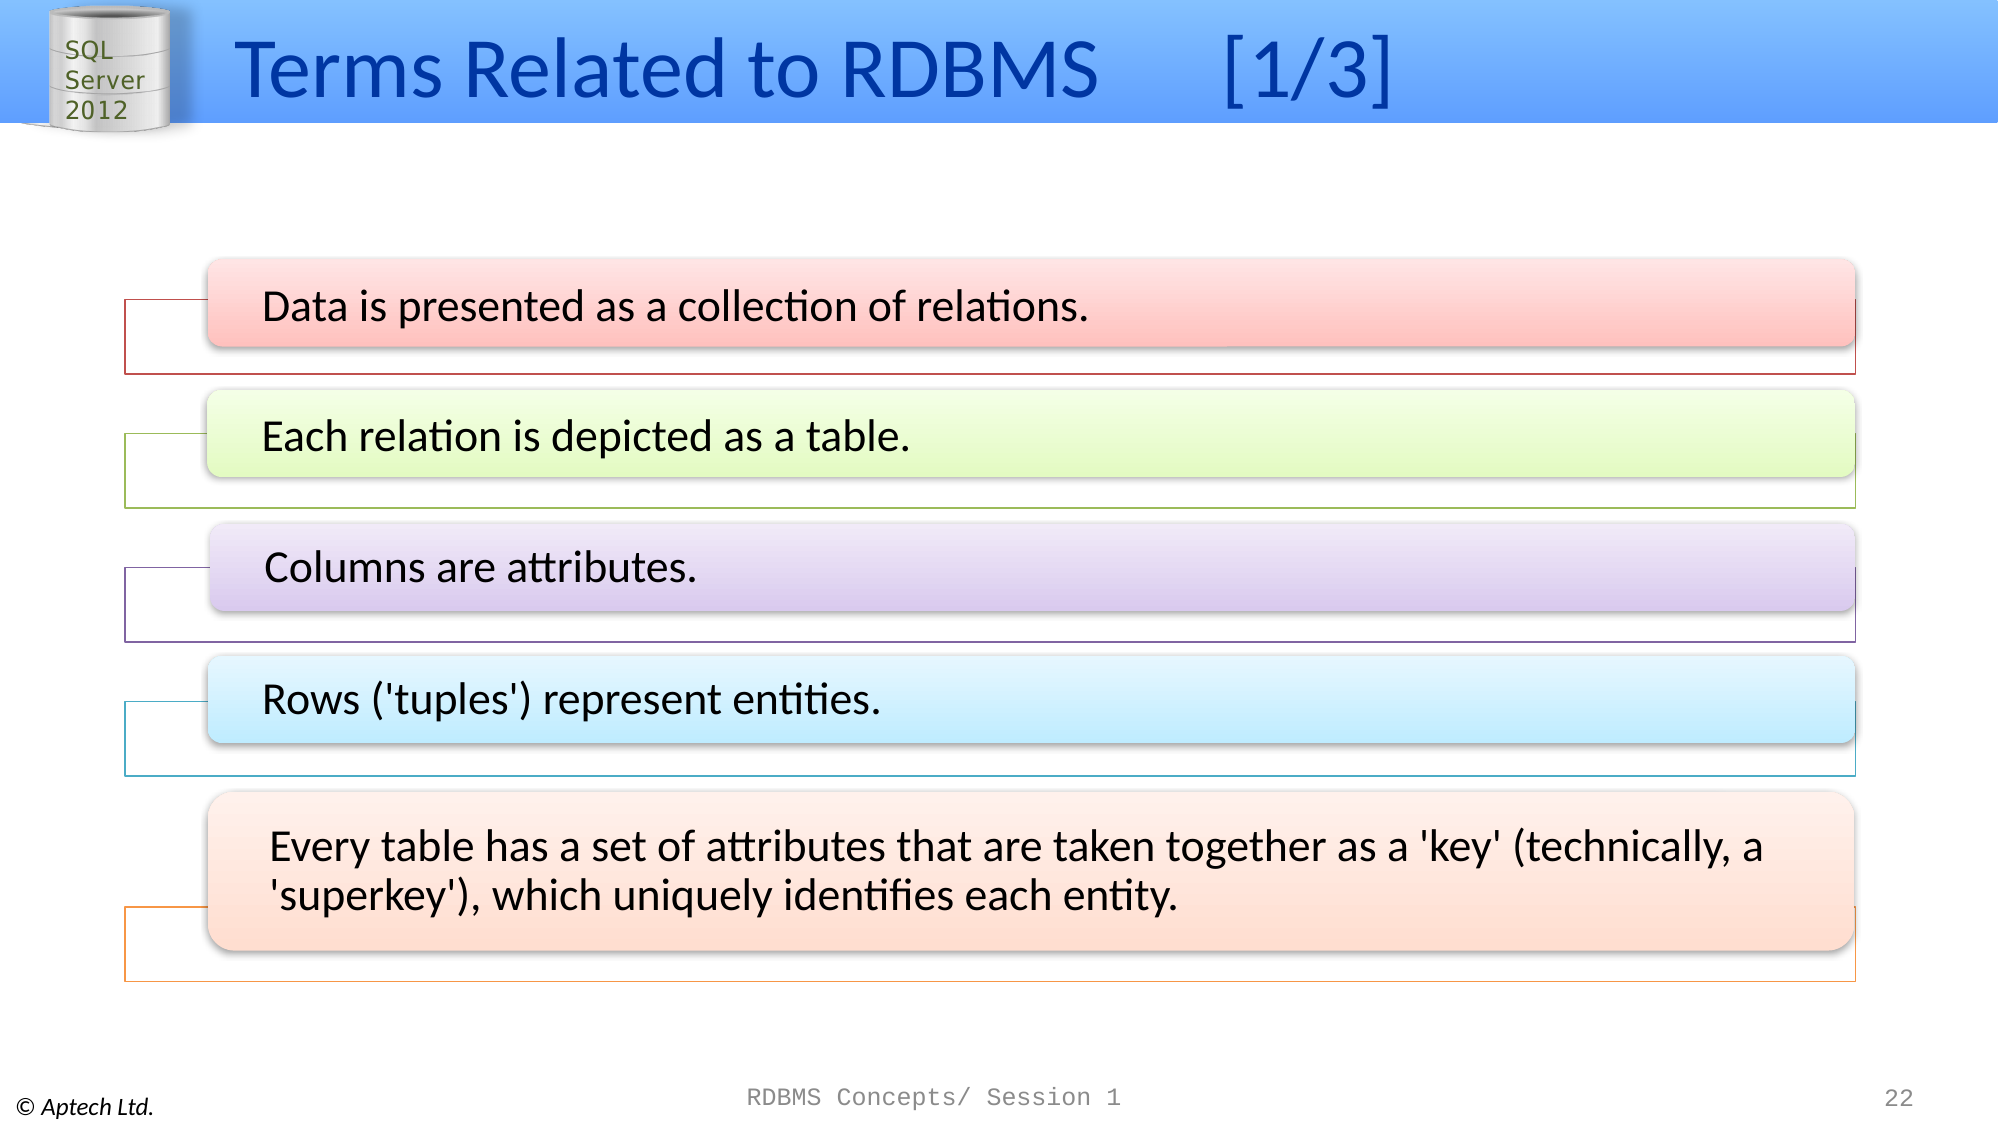

# Terms Related to RDBMS 		[1/3]
Data is presented as a collection of relations.
Each relation is depicted as a table.
Columns are attributes.
Rows ('tuples') represent entities.
Every table has a set of attributes that are taken together as a 'key' (technically, a 'superkey'), which uniquely identifies each entity.
RDBMS Concepts/ Session 1
22